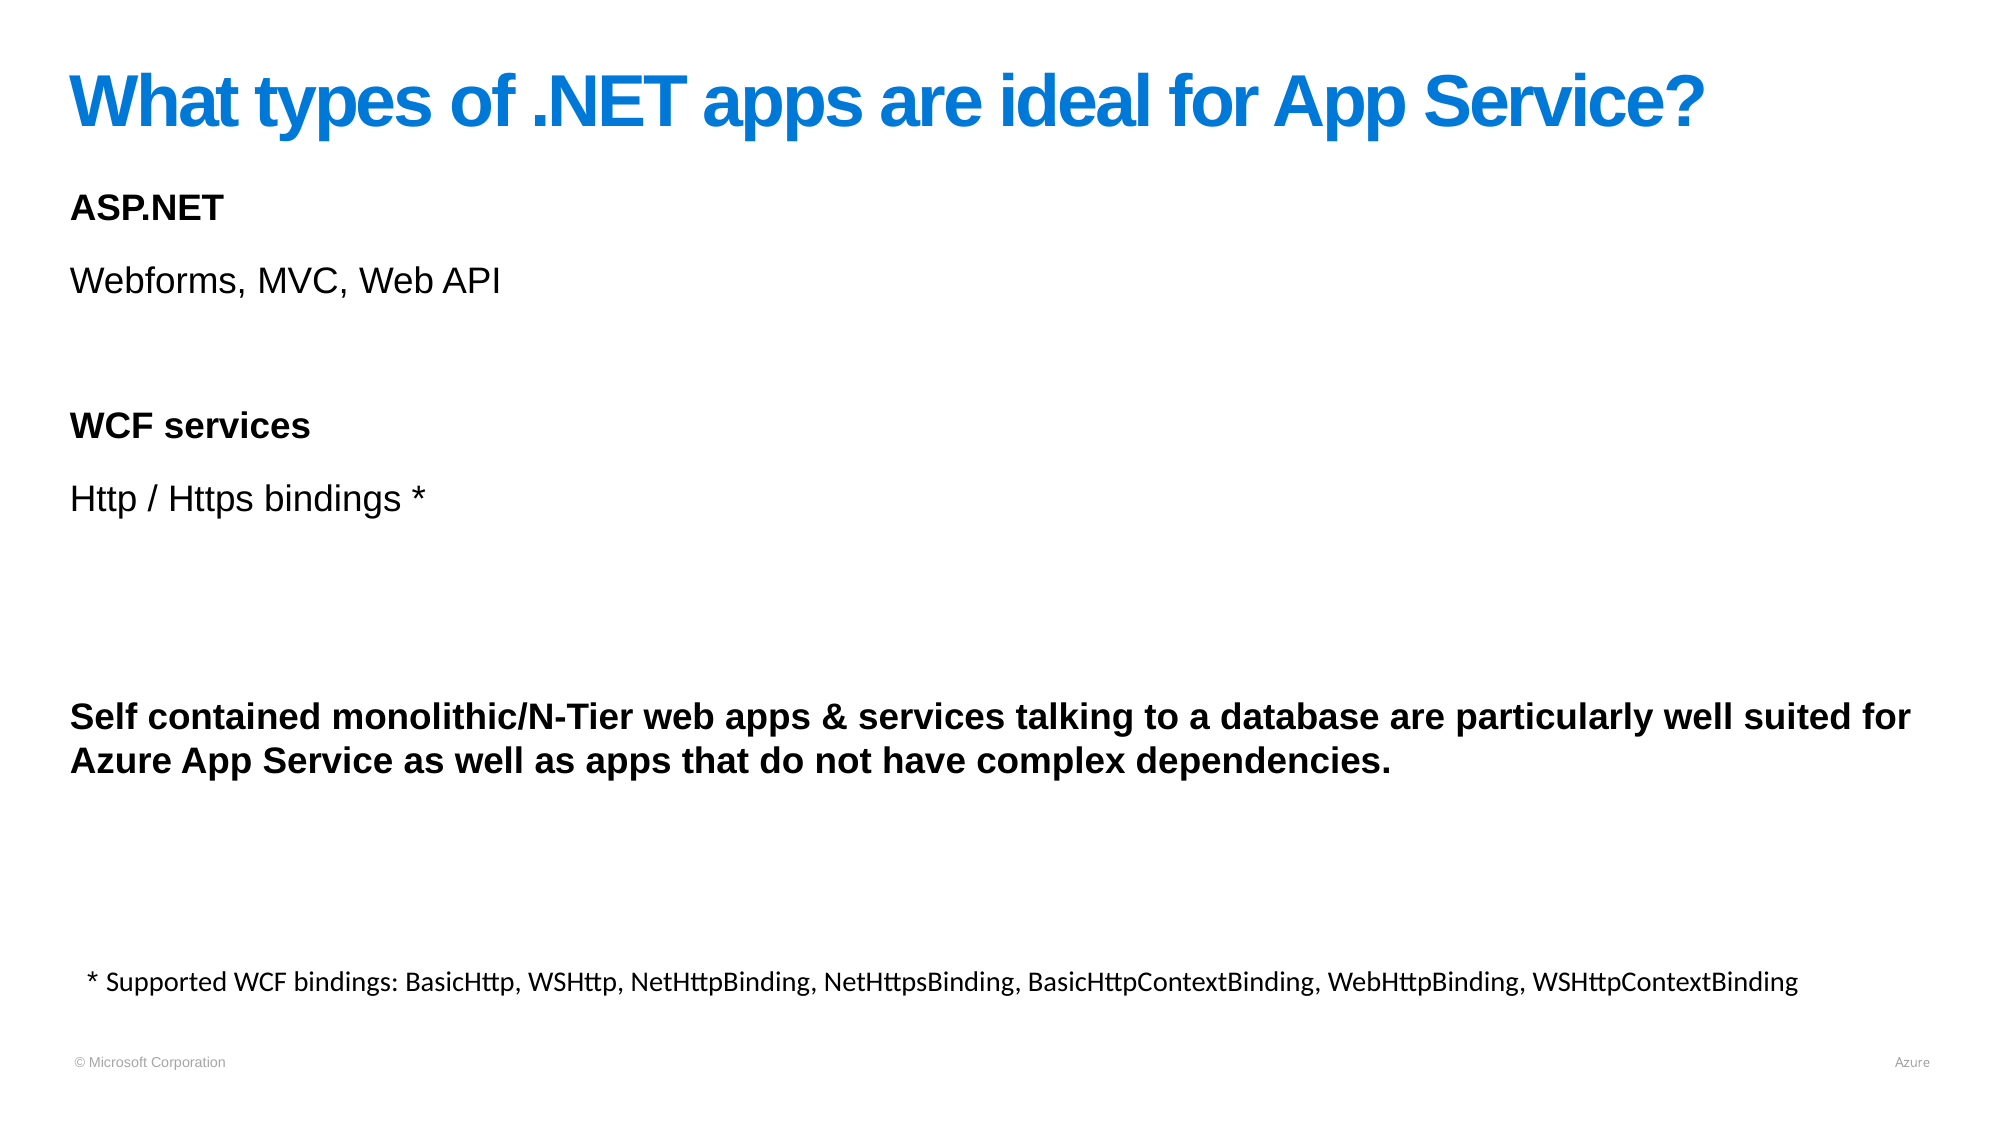

# What types of .NET apps are ideal for App Service?
ASP.NET
Webforms, MVC, Web API

WCF services
Http / Https bindings *

Self contained monolithic/N-Tier web apps & services talking to a database are particularly well suited for Azure App Service as well as apps that do not have complex dependencies.
* Supported WCF bindings: BasicHttp, WSHttp, NetHttpBinding, NetHttpsBinding, BasicHttpContextBinding, WebHttpBinding, WSHttpContextBinding